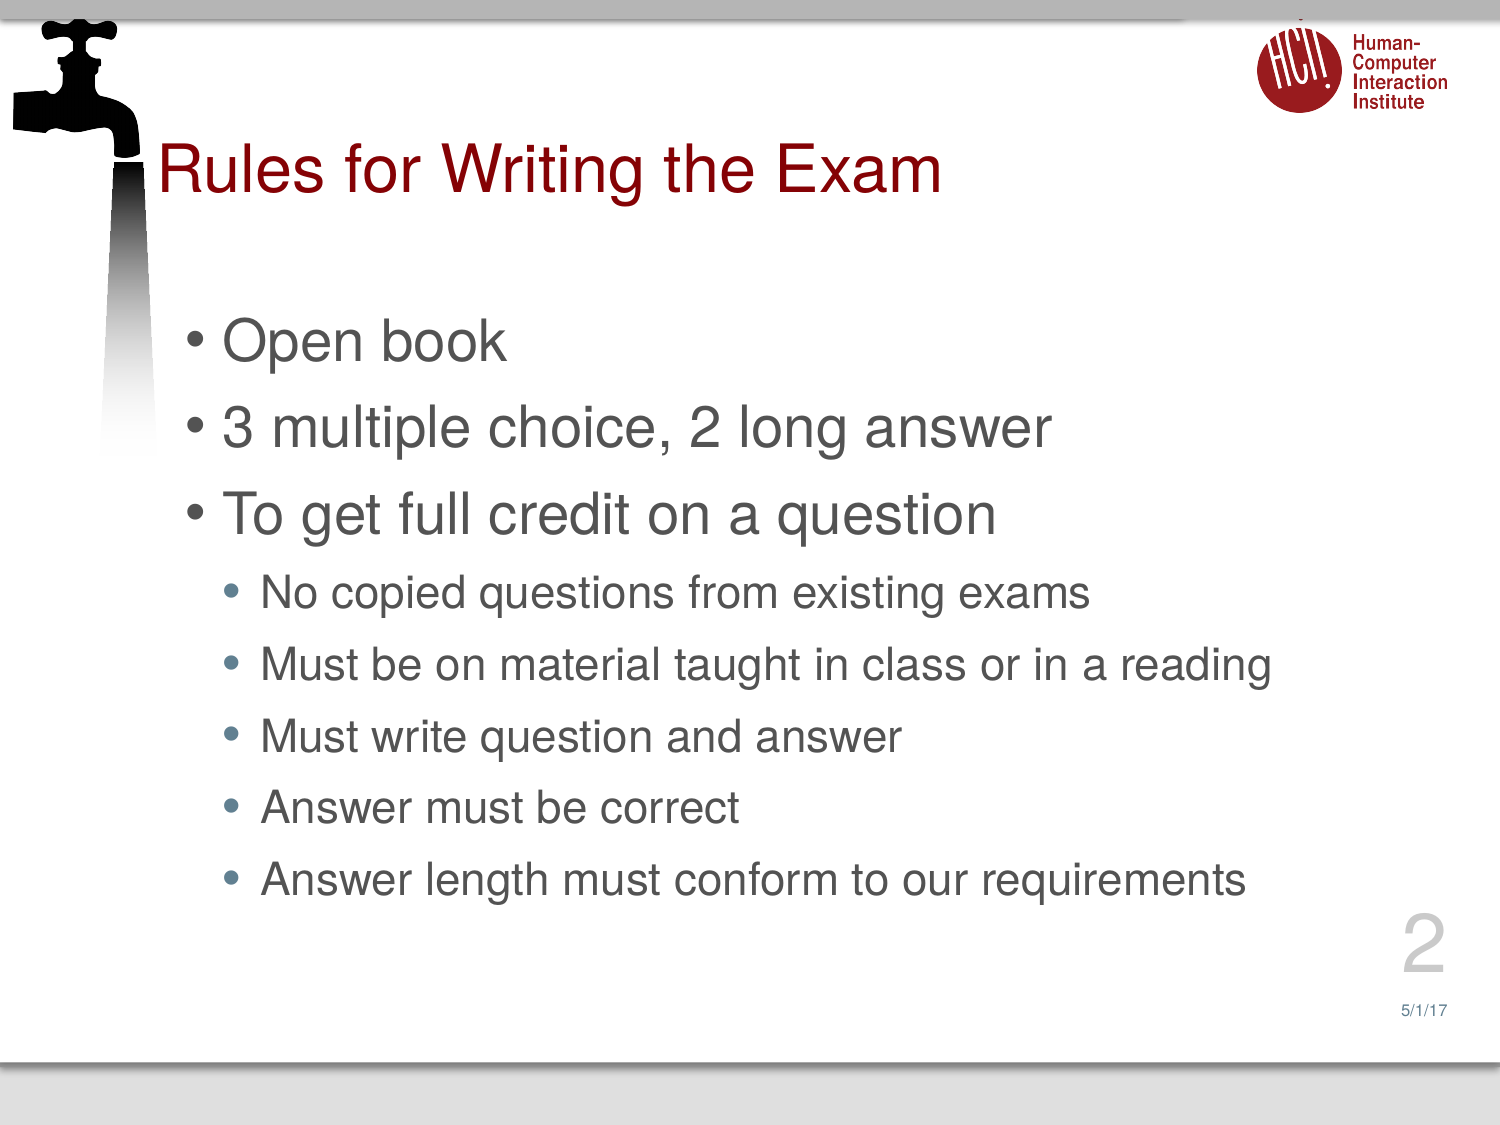

# Rules for Writing the Exam
Open book
3 multiple choice, 2 long answer
To get full credit on a question
No copied questions from existing exams
Must be on material taught in class or in a reading
Must write question and answer
Answer must be correct
Answer length must conform to our requirements

2
5/1/17